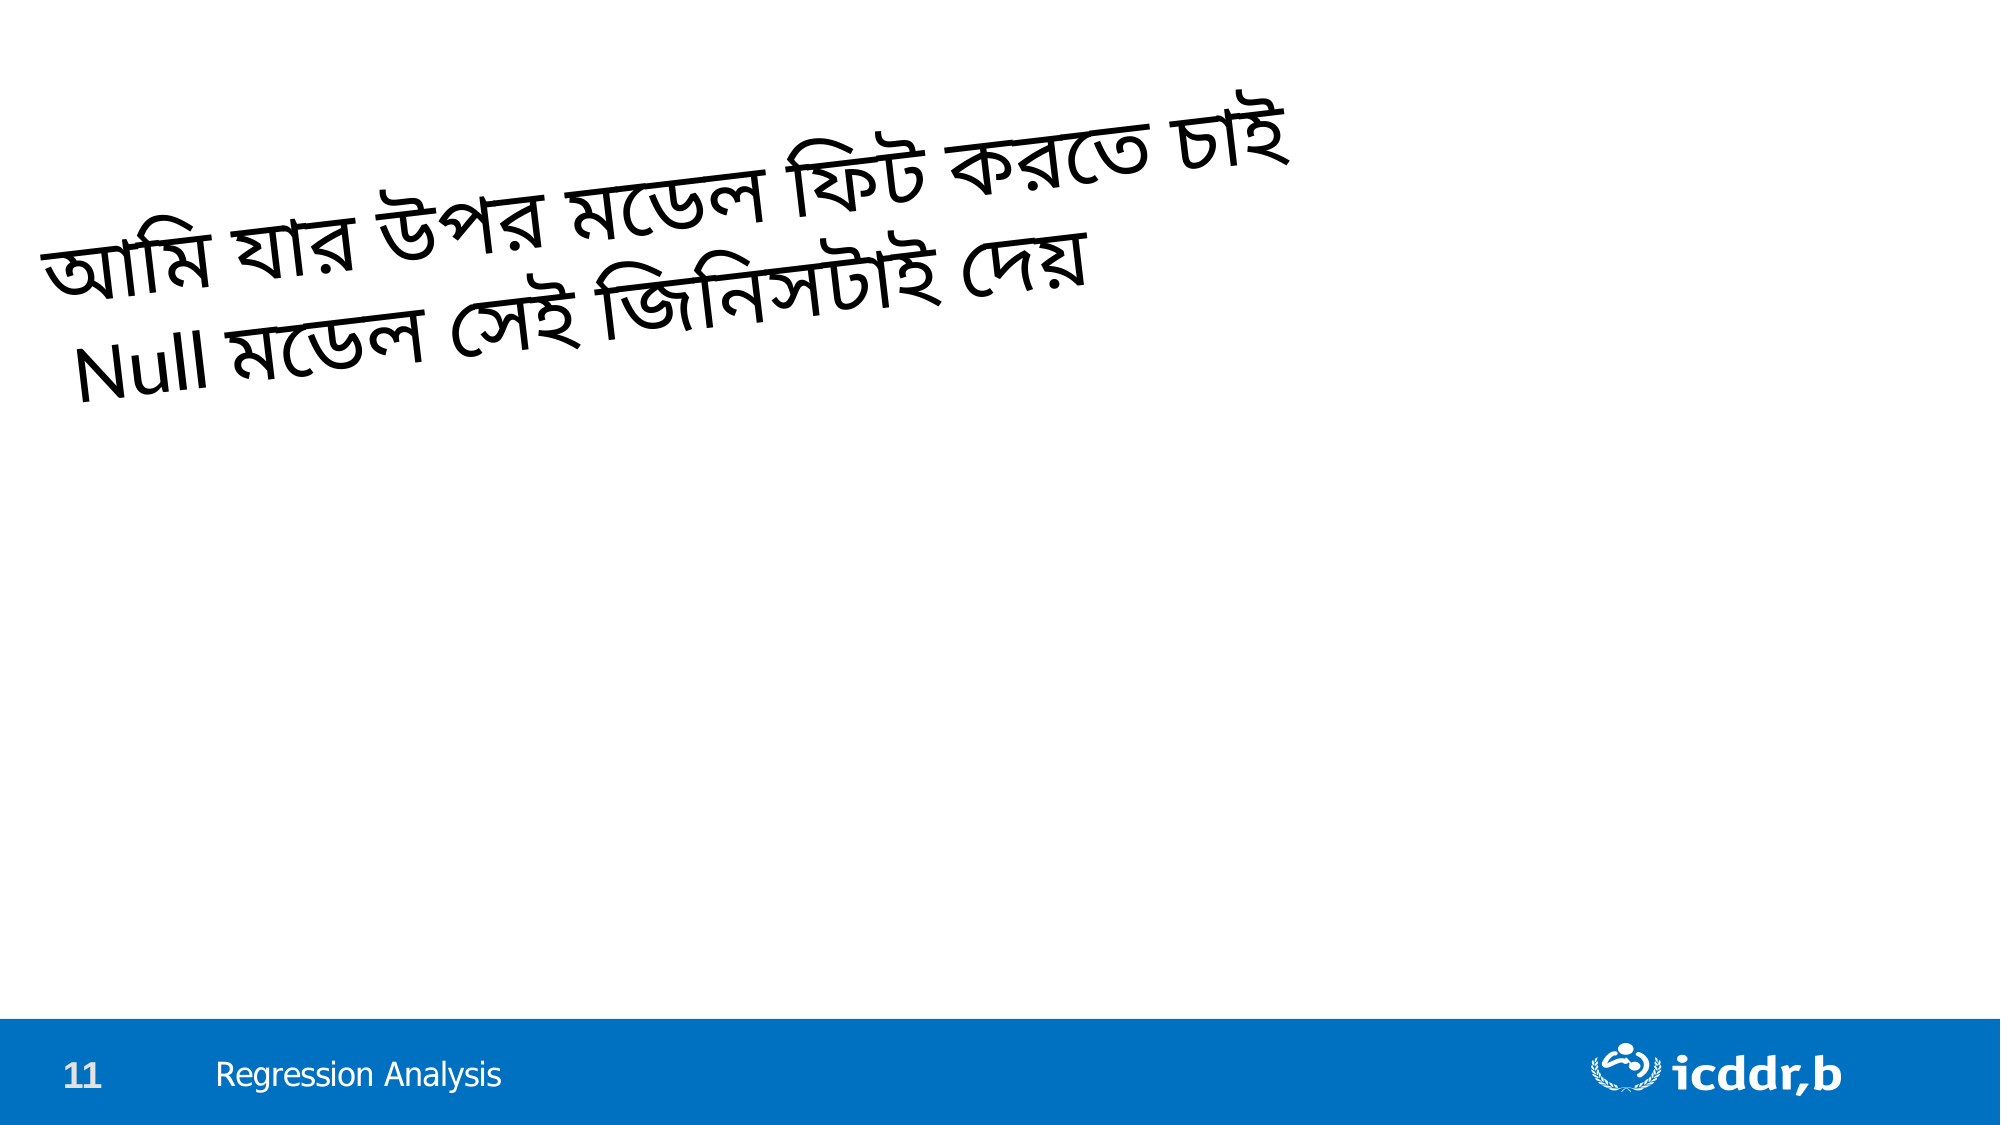

আমি যার উপর মডেল ফিট করতে চাই
 Null মডেল সেই জিনিসটাই দেয়